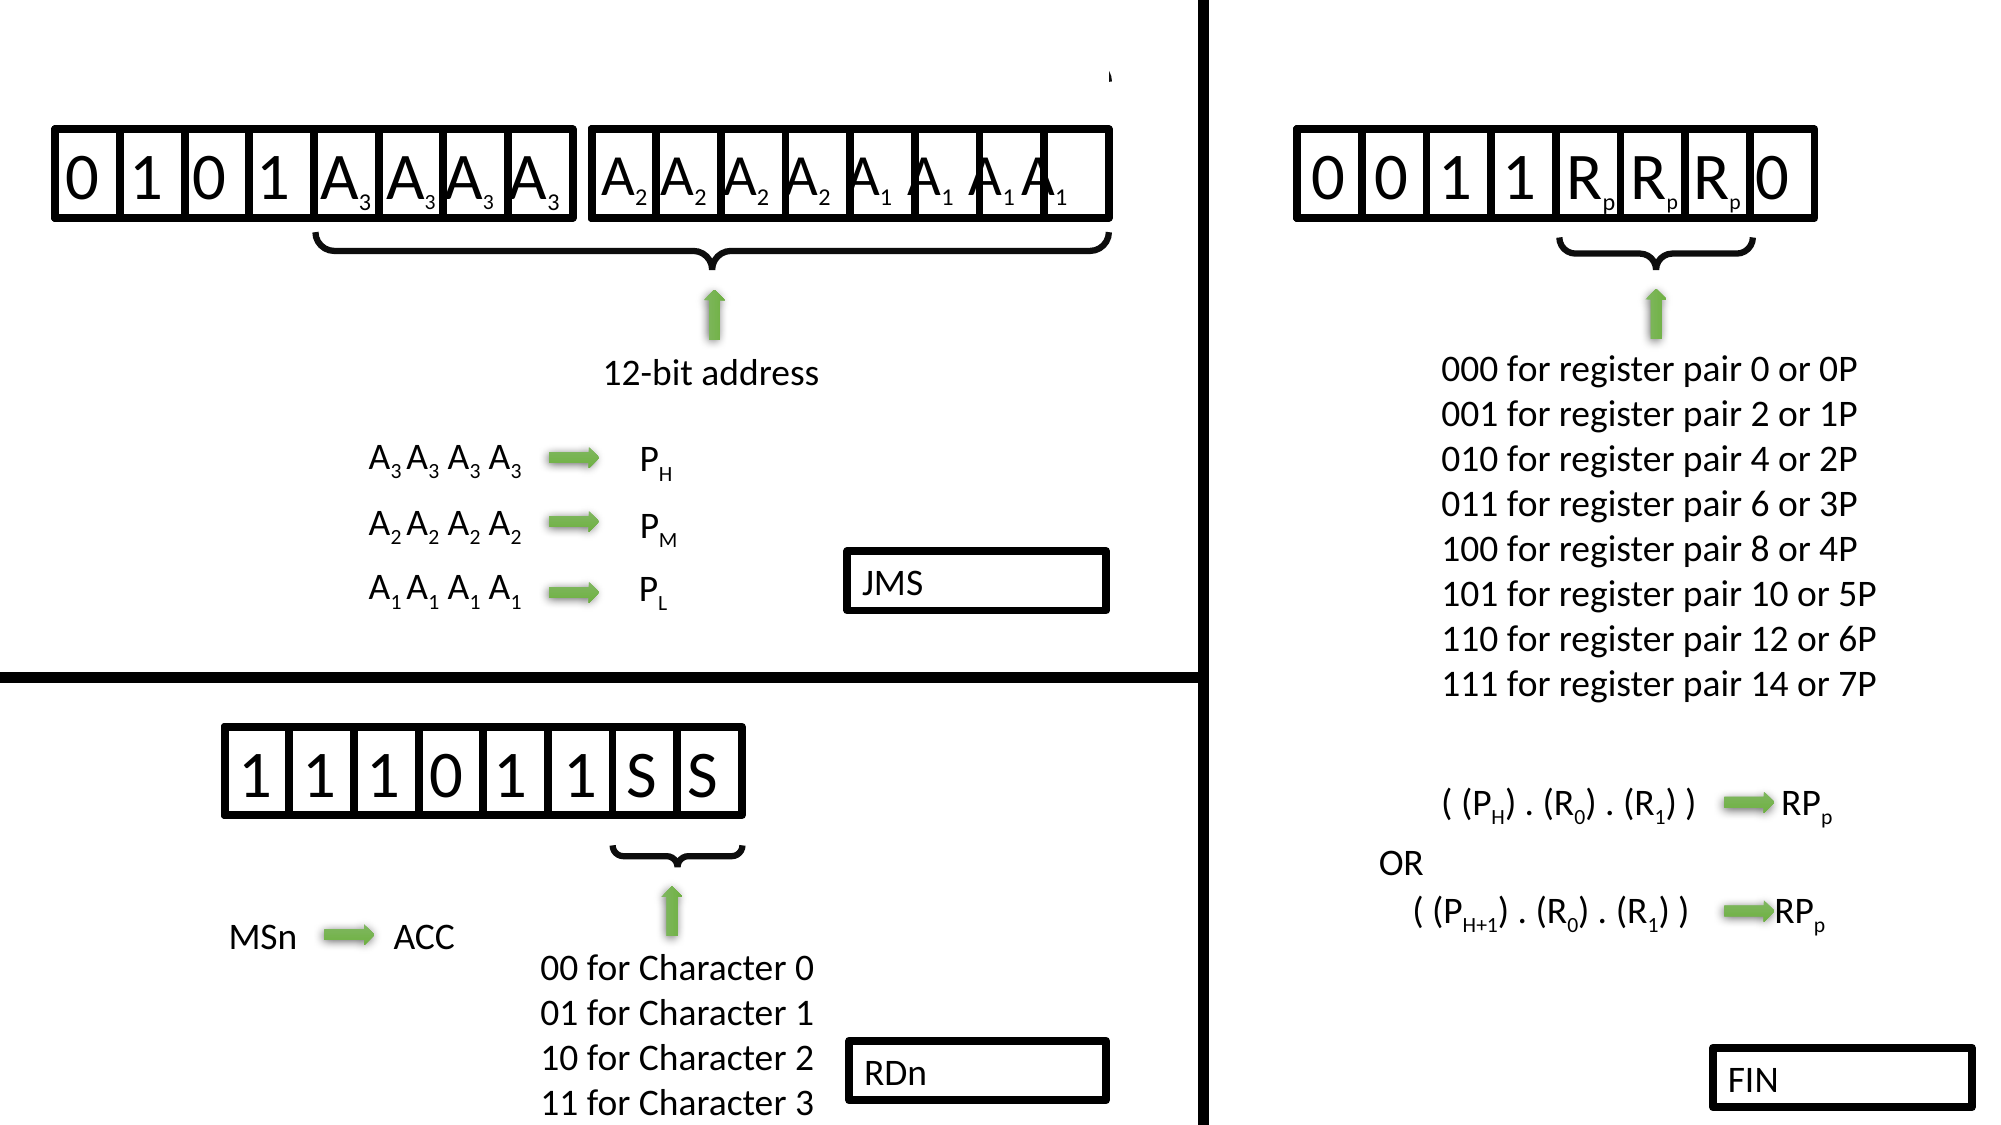

0  1  0  1  A3 A3 A3 A3

A2 A2   A2  A2  A1  A1  A1 A1

12-bit address

0  0  1  1  Rp Rp Rp 0

000 for register pair 0 or 0P
001 for register pair 2 or 1P
010 for register pair 4 or 2P
011 for register pair 6 or 3P
100 for register pair 8 or 4P
101 for register pair 10 or 5P
110 for register pair 12 or 6P
111 for register pair 14 or 7P
A3 A3 A3 A3
PH

PM

PL
A2 A2 A2 A2
JMS
A1 A1 A1 A1

1  1  1  0  1   1  S  S

 00 for Character 0
 01 for Character 1
 10 for Character 2
 11 for Character 3

( (PH) . (R0) . (R1) )          RPp

OR
( (PH+1) . (R0) . (R1) )          RPp

MSn
ACC

RDn
FIN